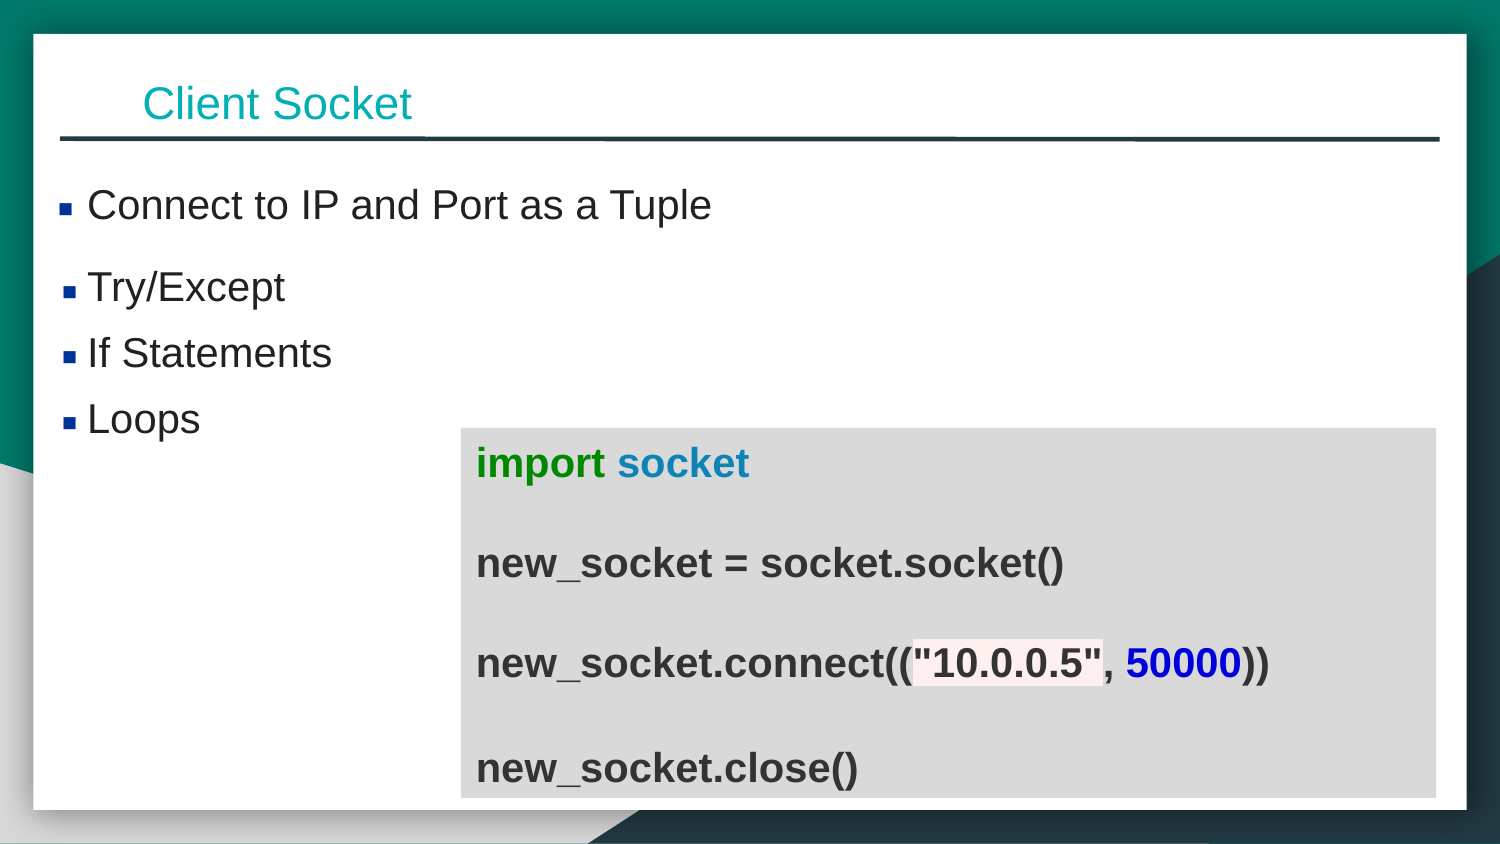

Client Socket
Connect to IP and Port as a Tuple
Try/Except
If Statements
Loops

import socket

new_socket = socket.socket()

new_socket.connect(("10.0.0.5", 50000))

new_socket.close()